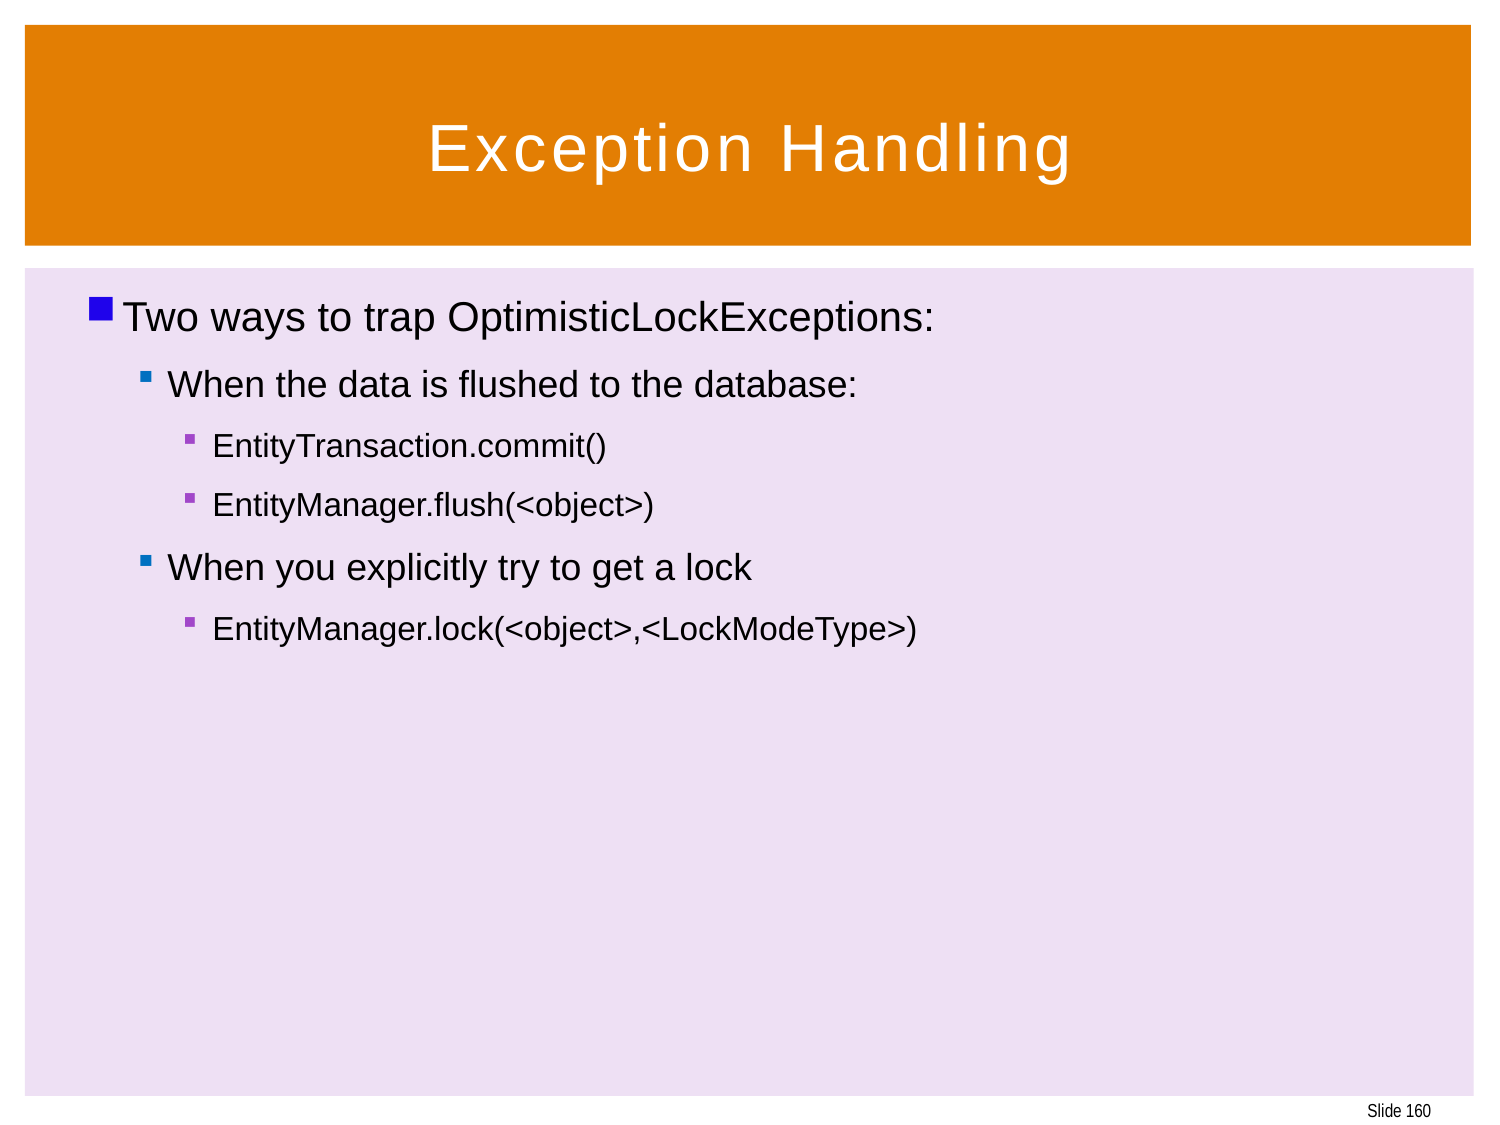

160
# Exception Handling
Two ways to trap OptimisticLockExceptions:
When the data is flushed to the database:
EntityTransaction.commit()
EntityManager.flush(<object>)
When you explicitly try to get a lock
EntityManager.lock(<object>,<LockModeType>)